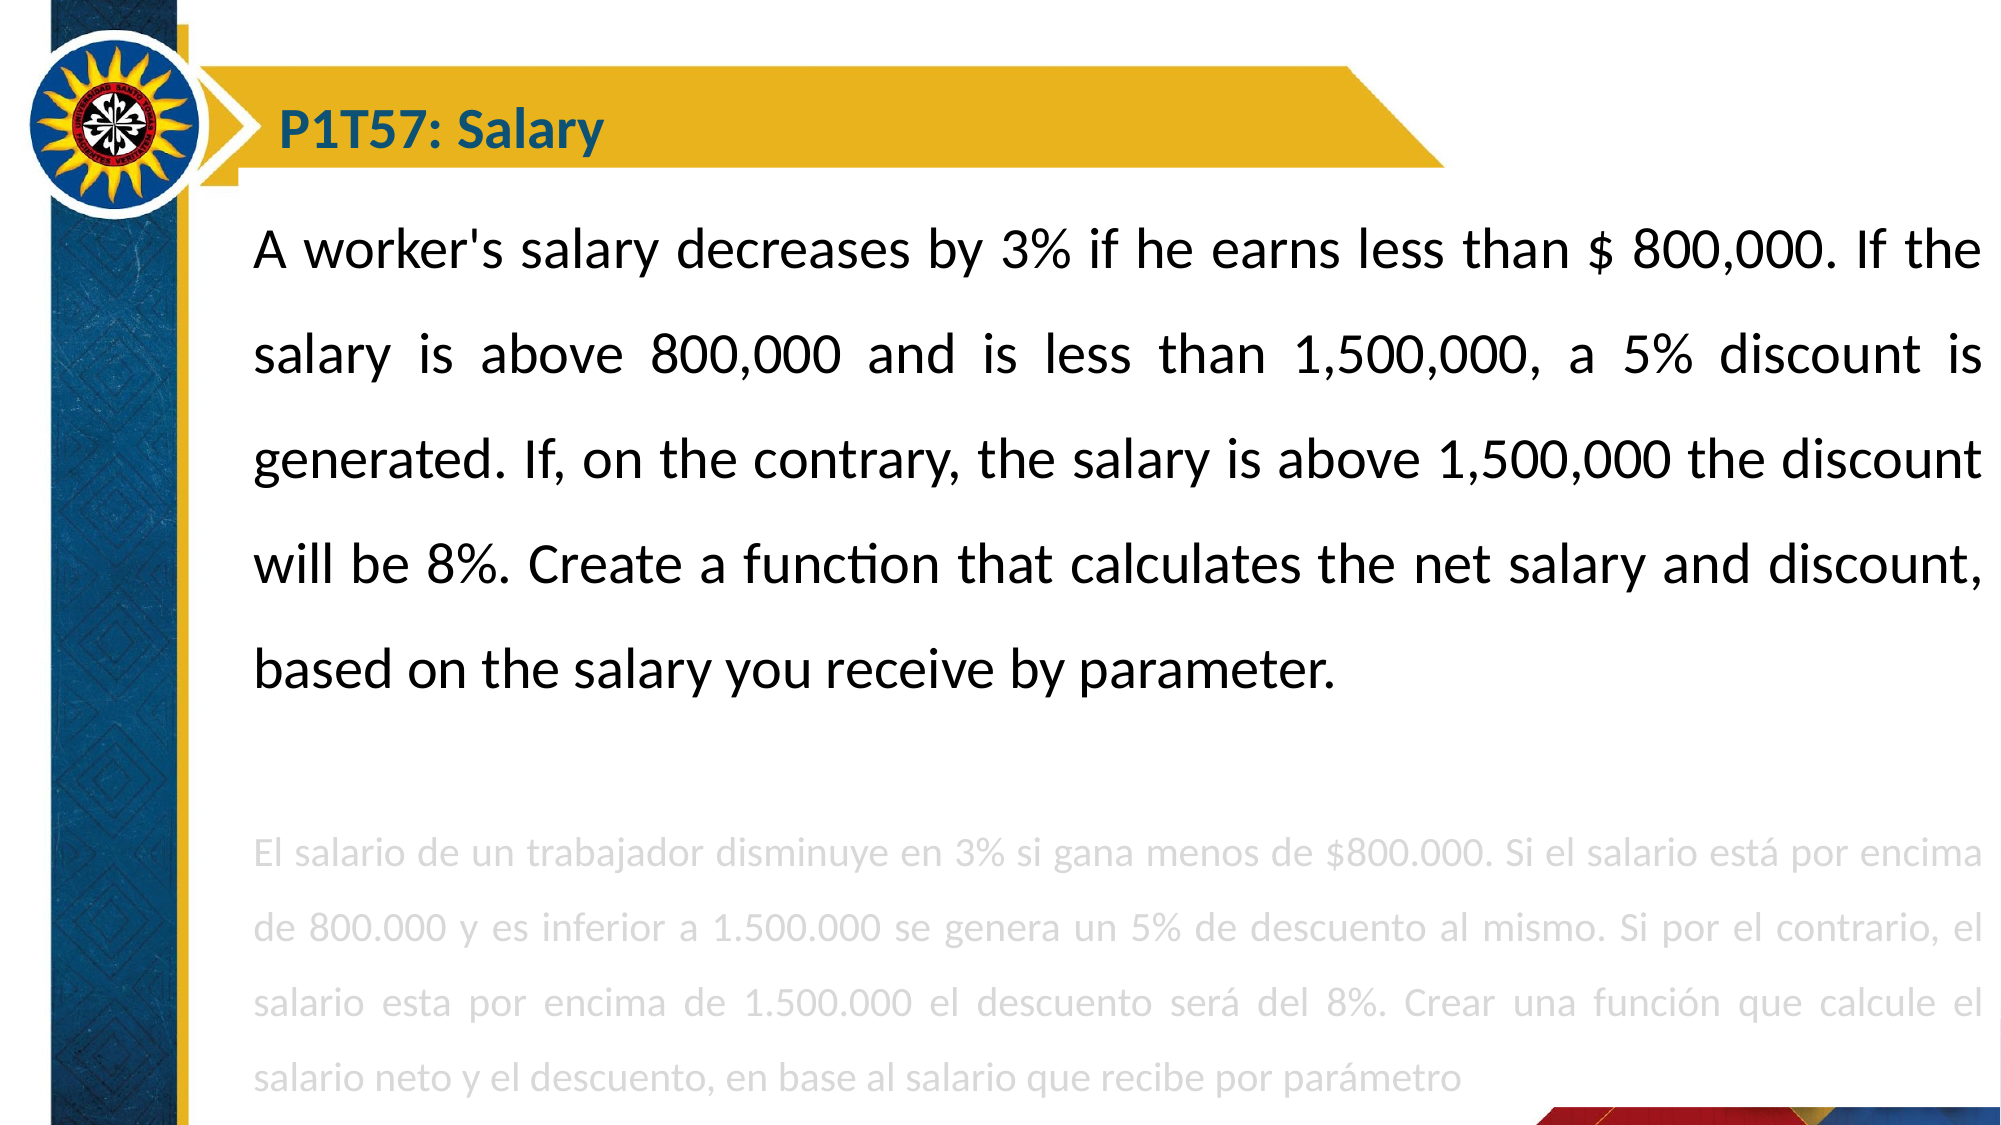

P1T57: Salary
A worker's salary decreases by 3% if he earns less than $ 800,000. If the salary is above 800,000 and is less than 1,500,000, a 5% discount is generated. If, on the contrary, the salary is above 1,500,000 the discount will be 8%. Create a function that calculates the net salary and discount, based on the salary you receive by parameter.

El salario de un trabajador disminuye en 3% si gana menos de $800.000. Si el salario está por encima de 800.000 y es inferior a 1.500.000 se genera un 5% de descuento al mismo. Si por el contrario, el salario esta por encima de 1.500.000 el descuento será del 8%. Crear una función que calcule el salario neto y el descuento, en base al salario que recibe por parámetro